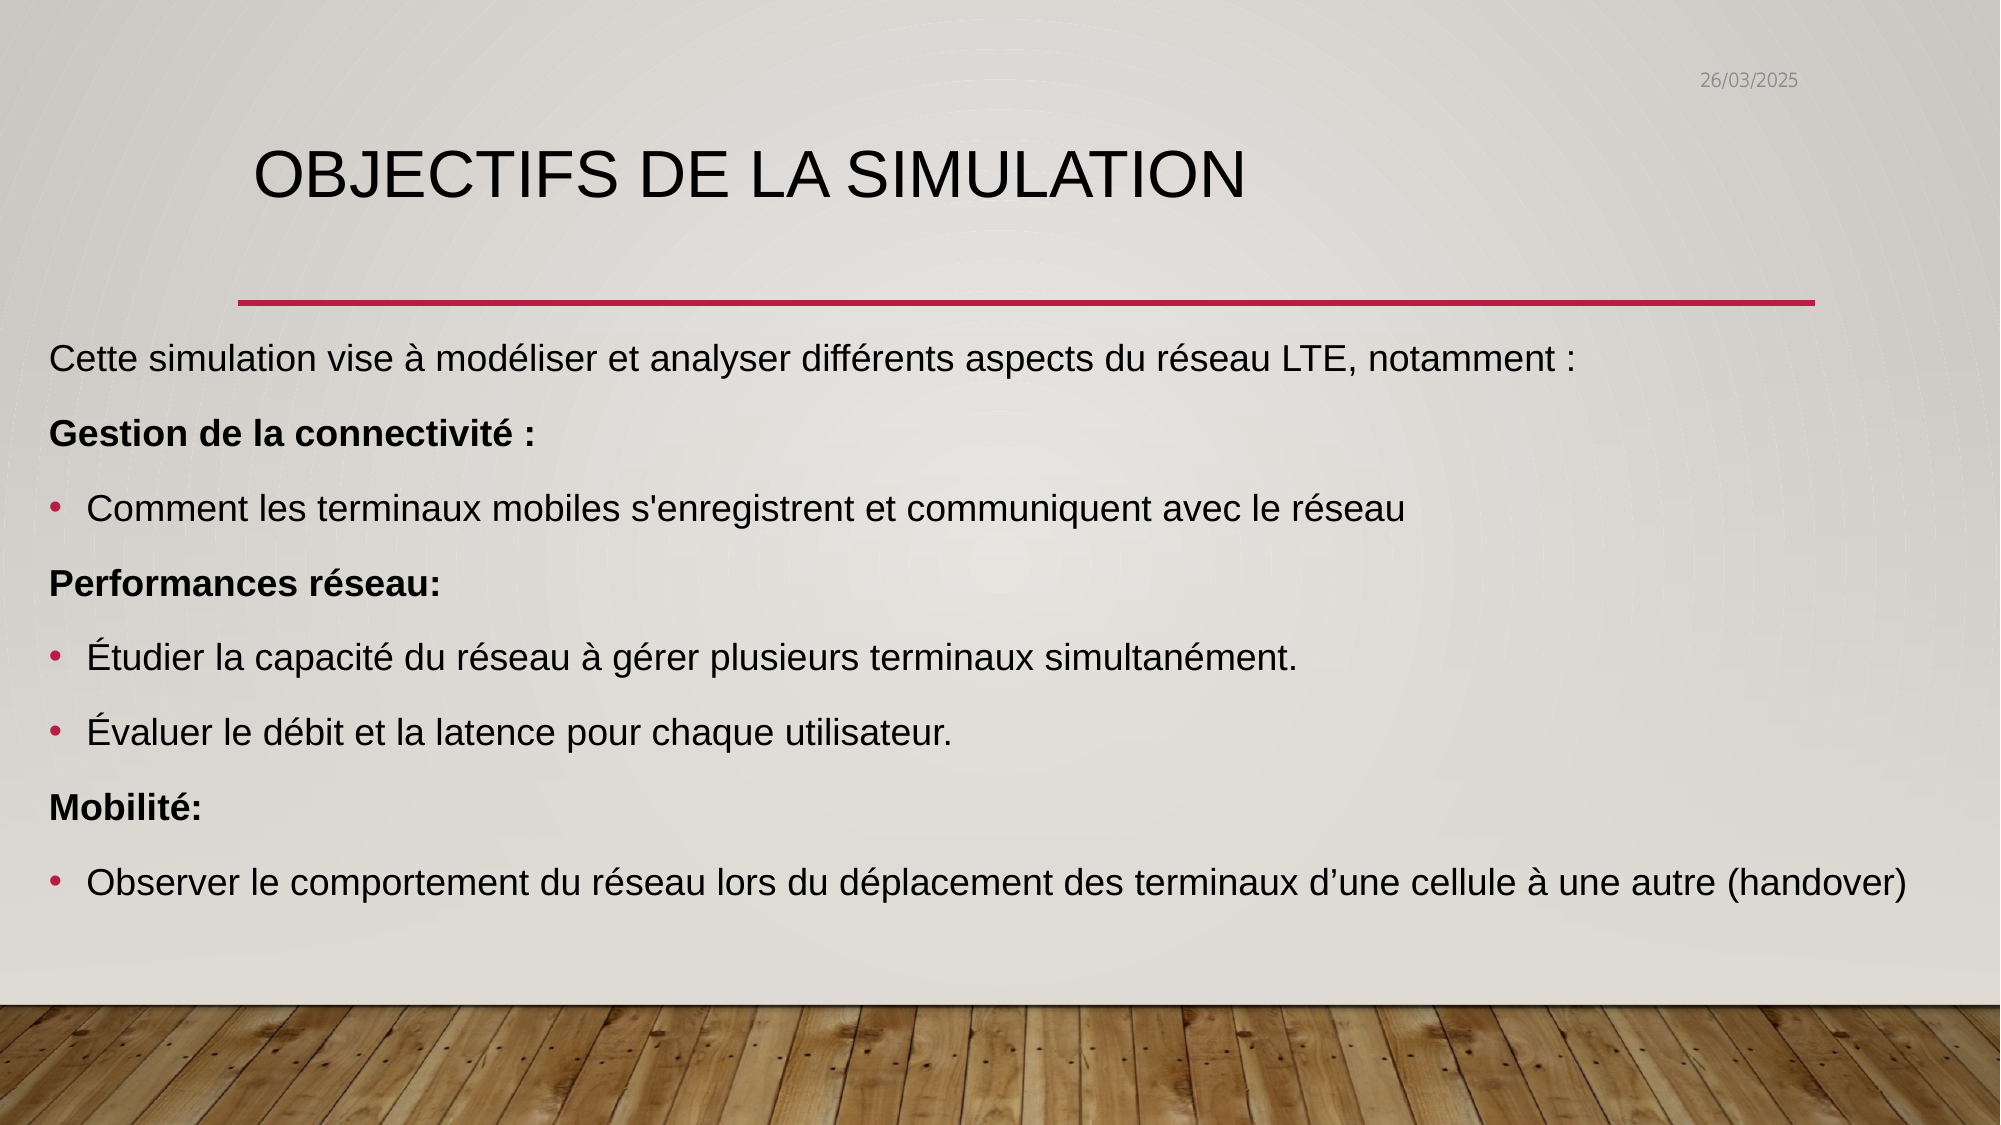

26/03/2025
# Objectifs de la simulation
Cette simulation vise à modéliser et analyser différents aspects du réseau LTE, notamment :
Gestion de la connectivité :
Comment les terminaux mobiles s'enregistrent et communiquent avec le réseau
Performances réseau:
Étudier la capacité du réseau à gérer plusieurs terminaux simultanément.
Évaluer le débit et la latence pour chaque utilisateur.
Mobilité:
Observer le comportement du réseau lors du déplacement des terminaux d’une cellule à une autre (handover)